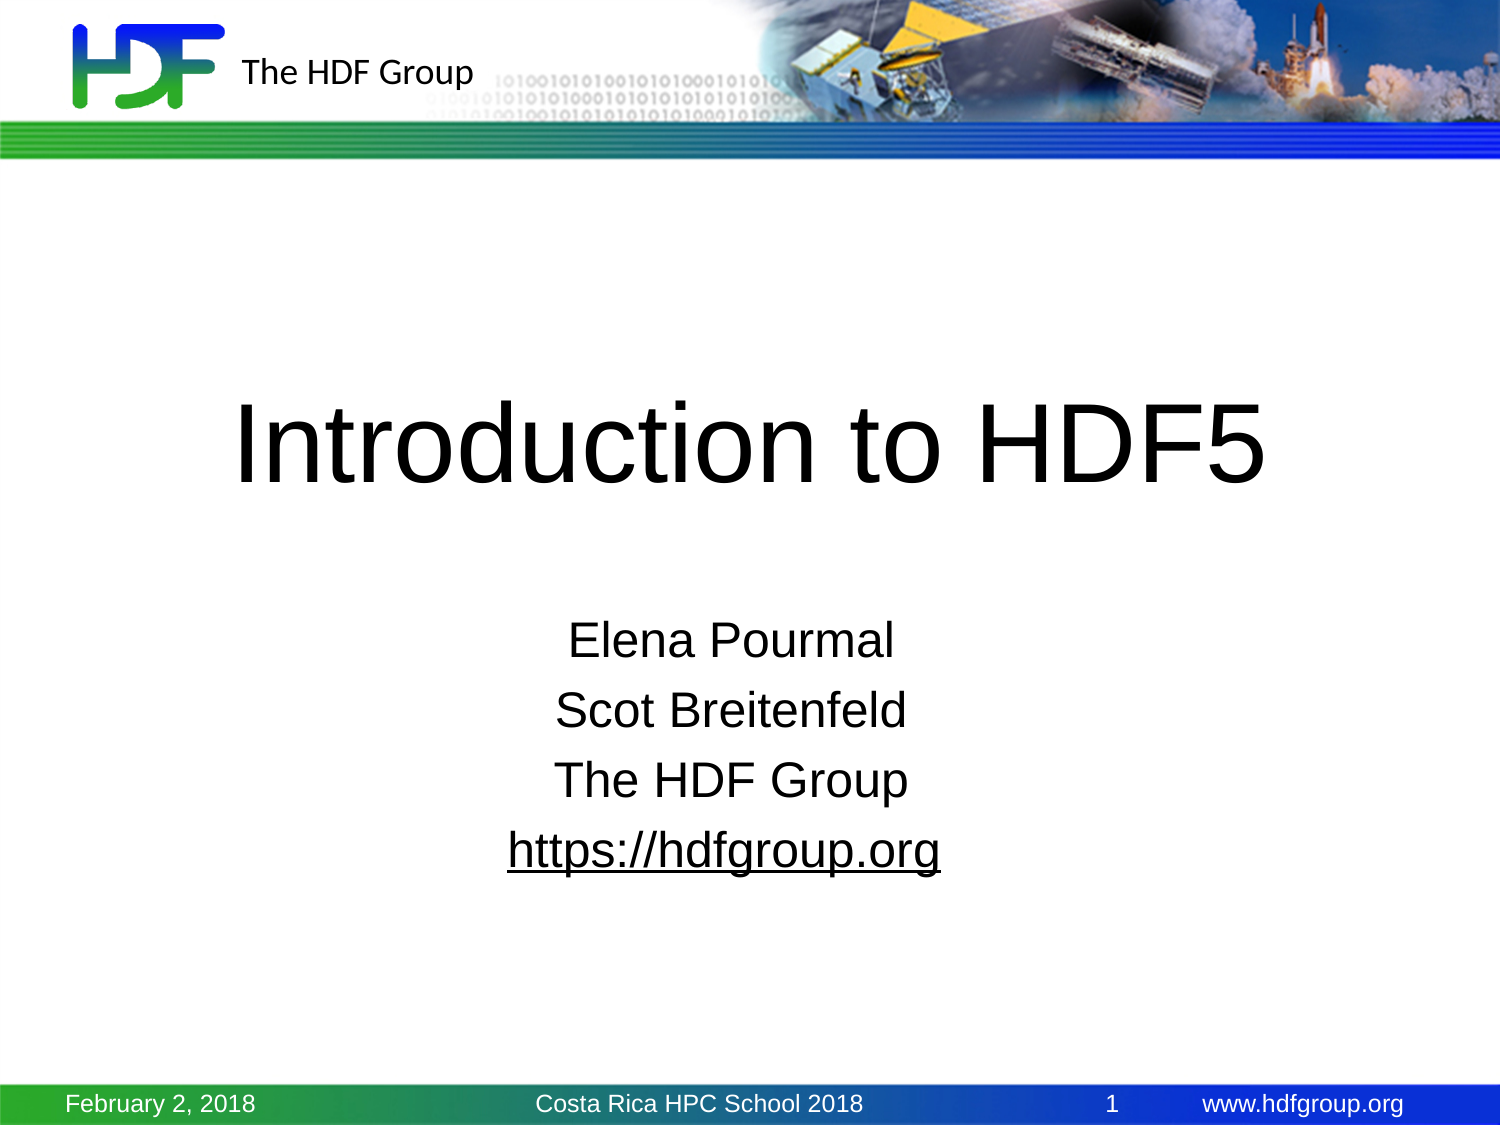

# Introduction to HDF5
Elena Pourmal
Scot Breitenfeld
The HDF Group
https://hdfgroup.org

February 2, 2018
Costa Rica HPC School 2018
1